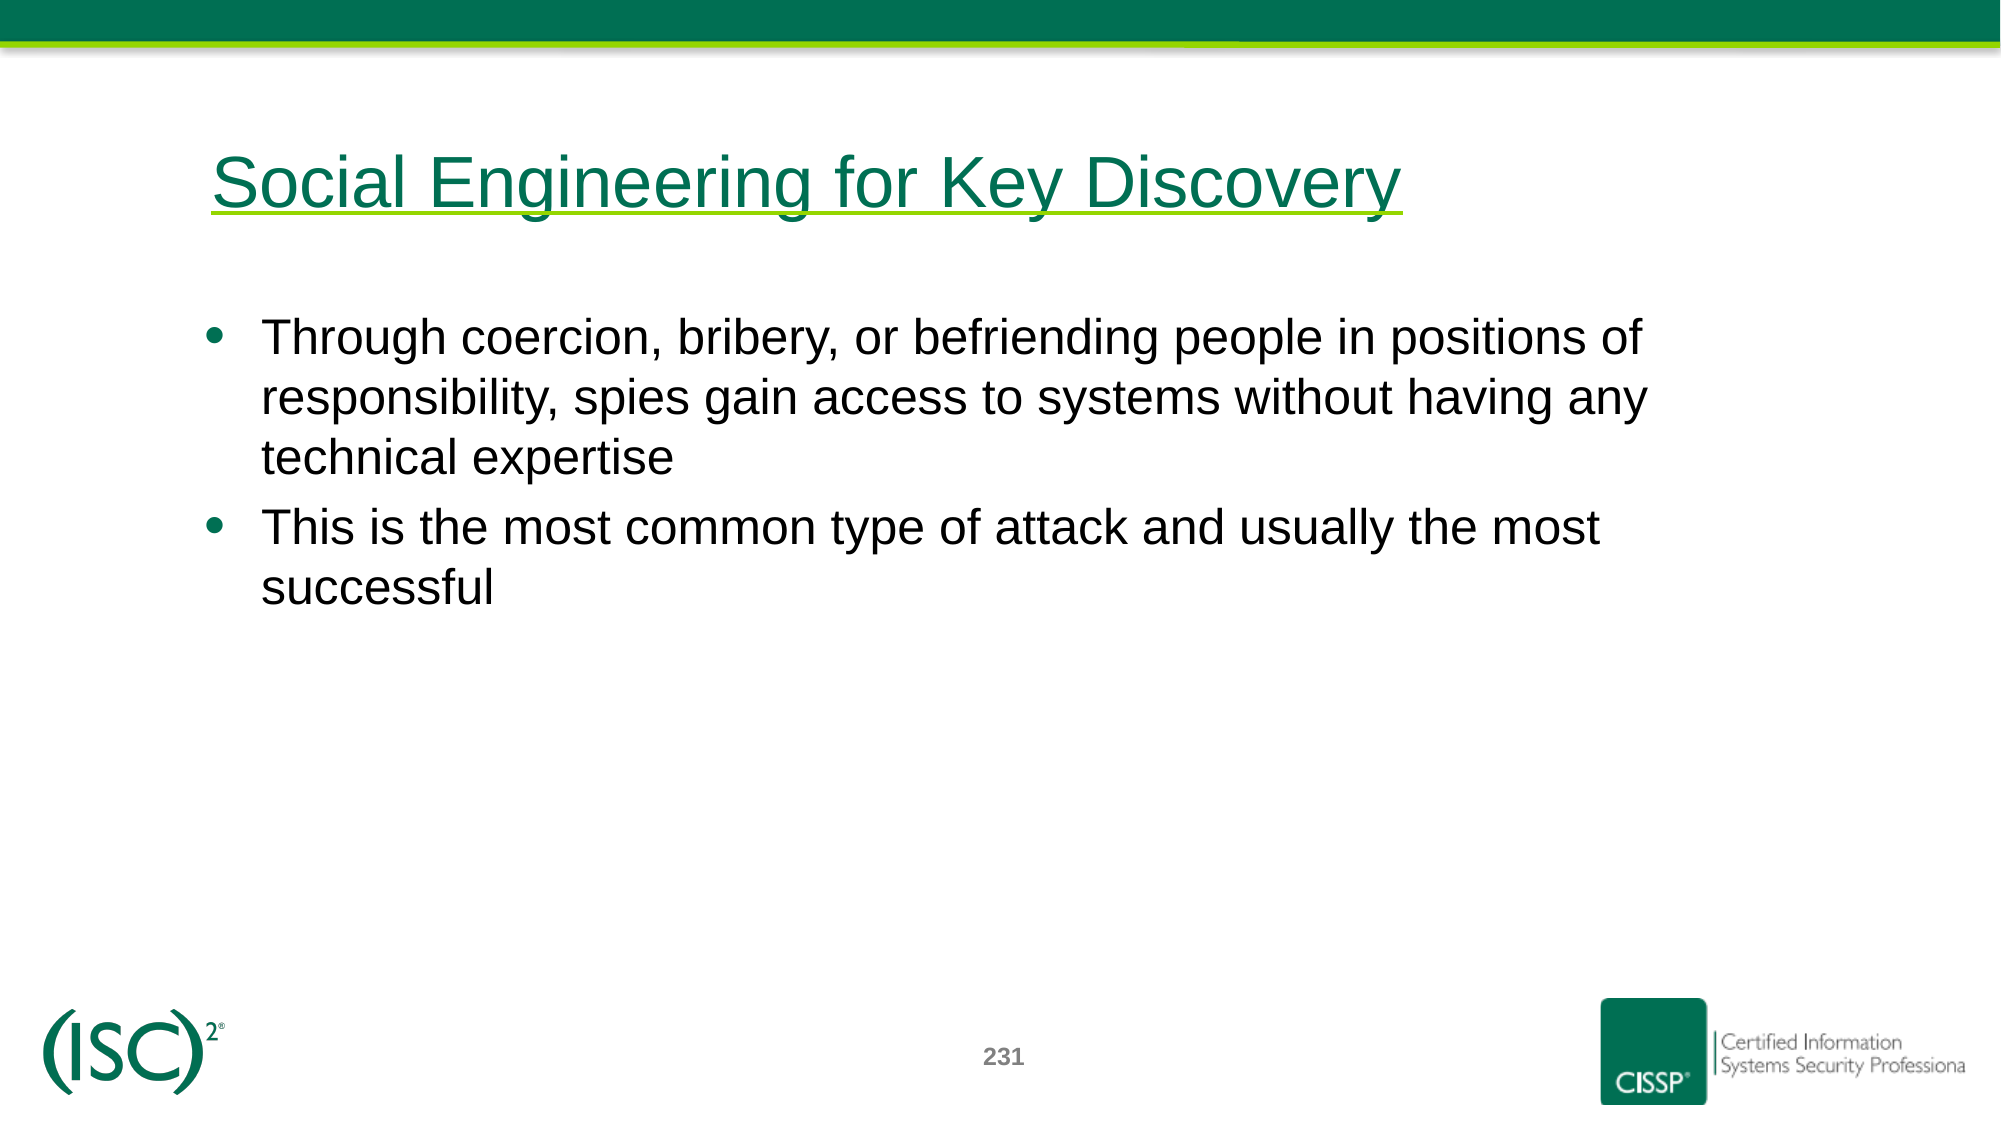

Social Engineering for Key Discovery
Through coercion, bribery, or befriending people in positions of responsibility, spies gain access to systems without having any technical expertise
This is the most common type of attack and usually the most successful